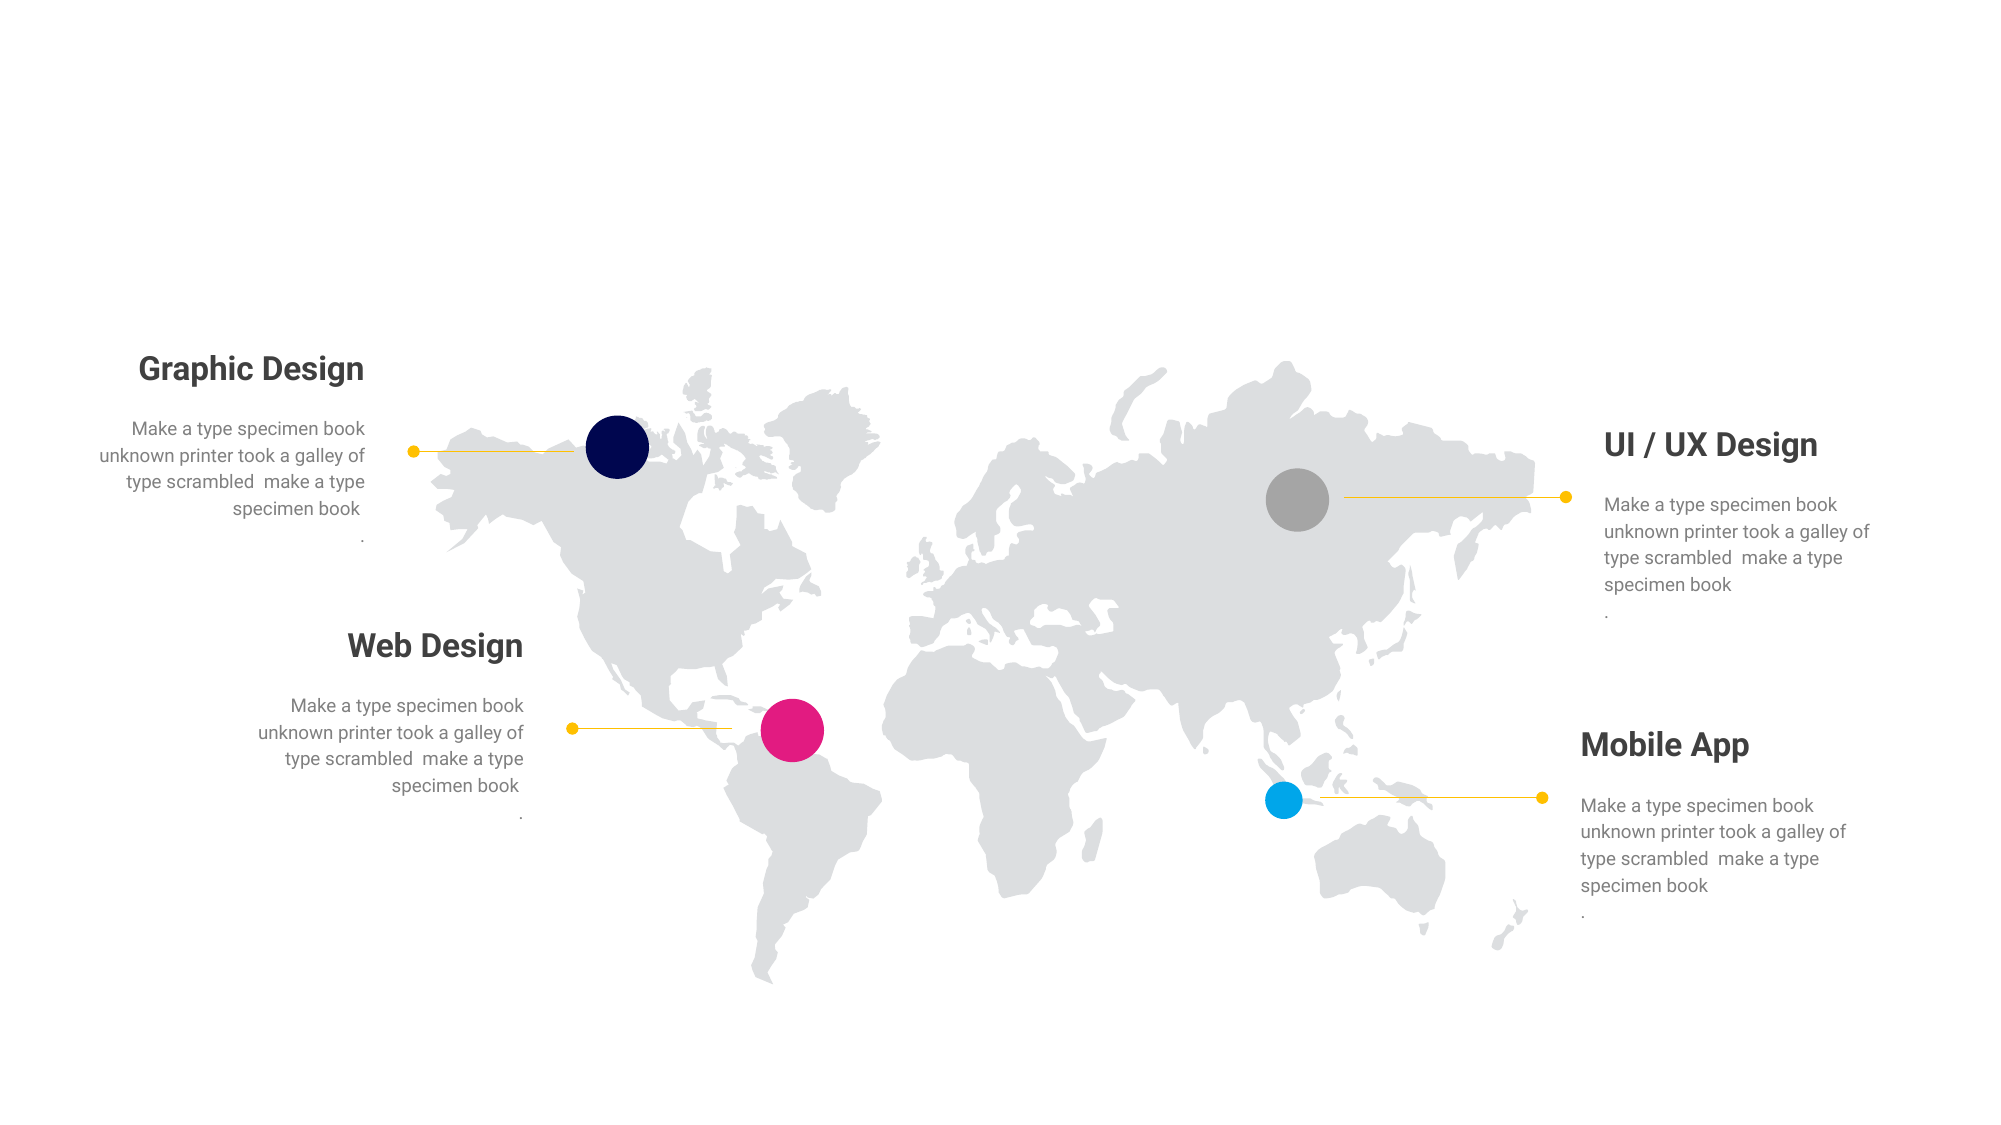

Graphic Design

Make a type specimen book unknown printer took a galley of type scrambled  make a type specimen book
.

UI / UX Design

Make a type specimen book unknown printer took a galley of type scrambled  make a type specimen book
.

Web Design

Make a type specimen book unknown printer took a galley of type scrambled  make a type specimen book
.

Mobile App

Make a type specimen book unknown printer took a galley of type scrambled  make a type specimen book
.